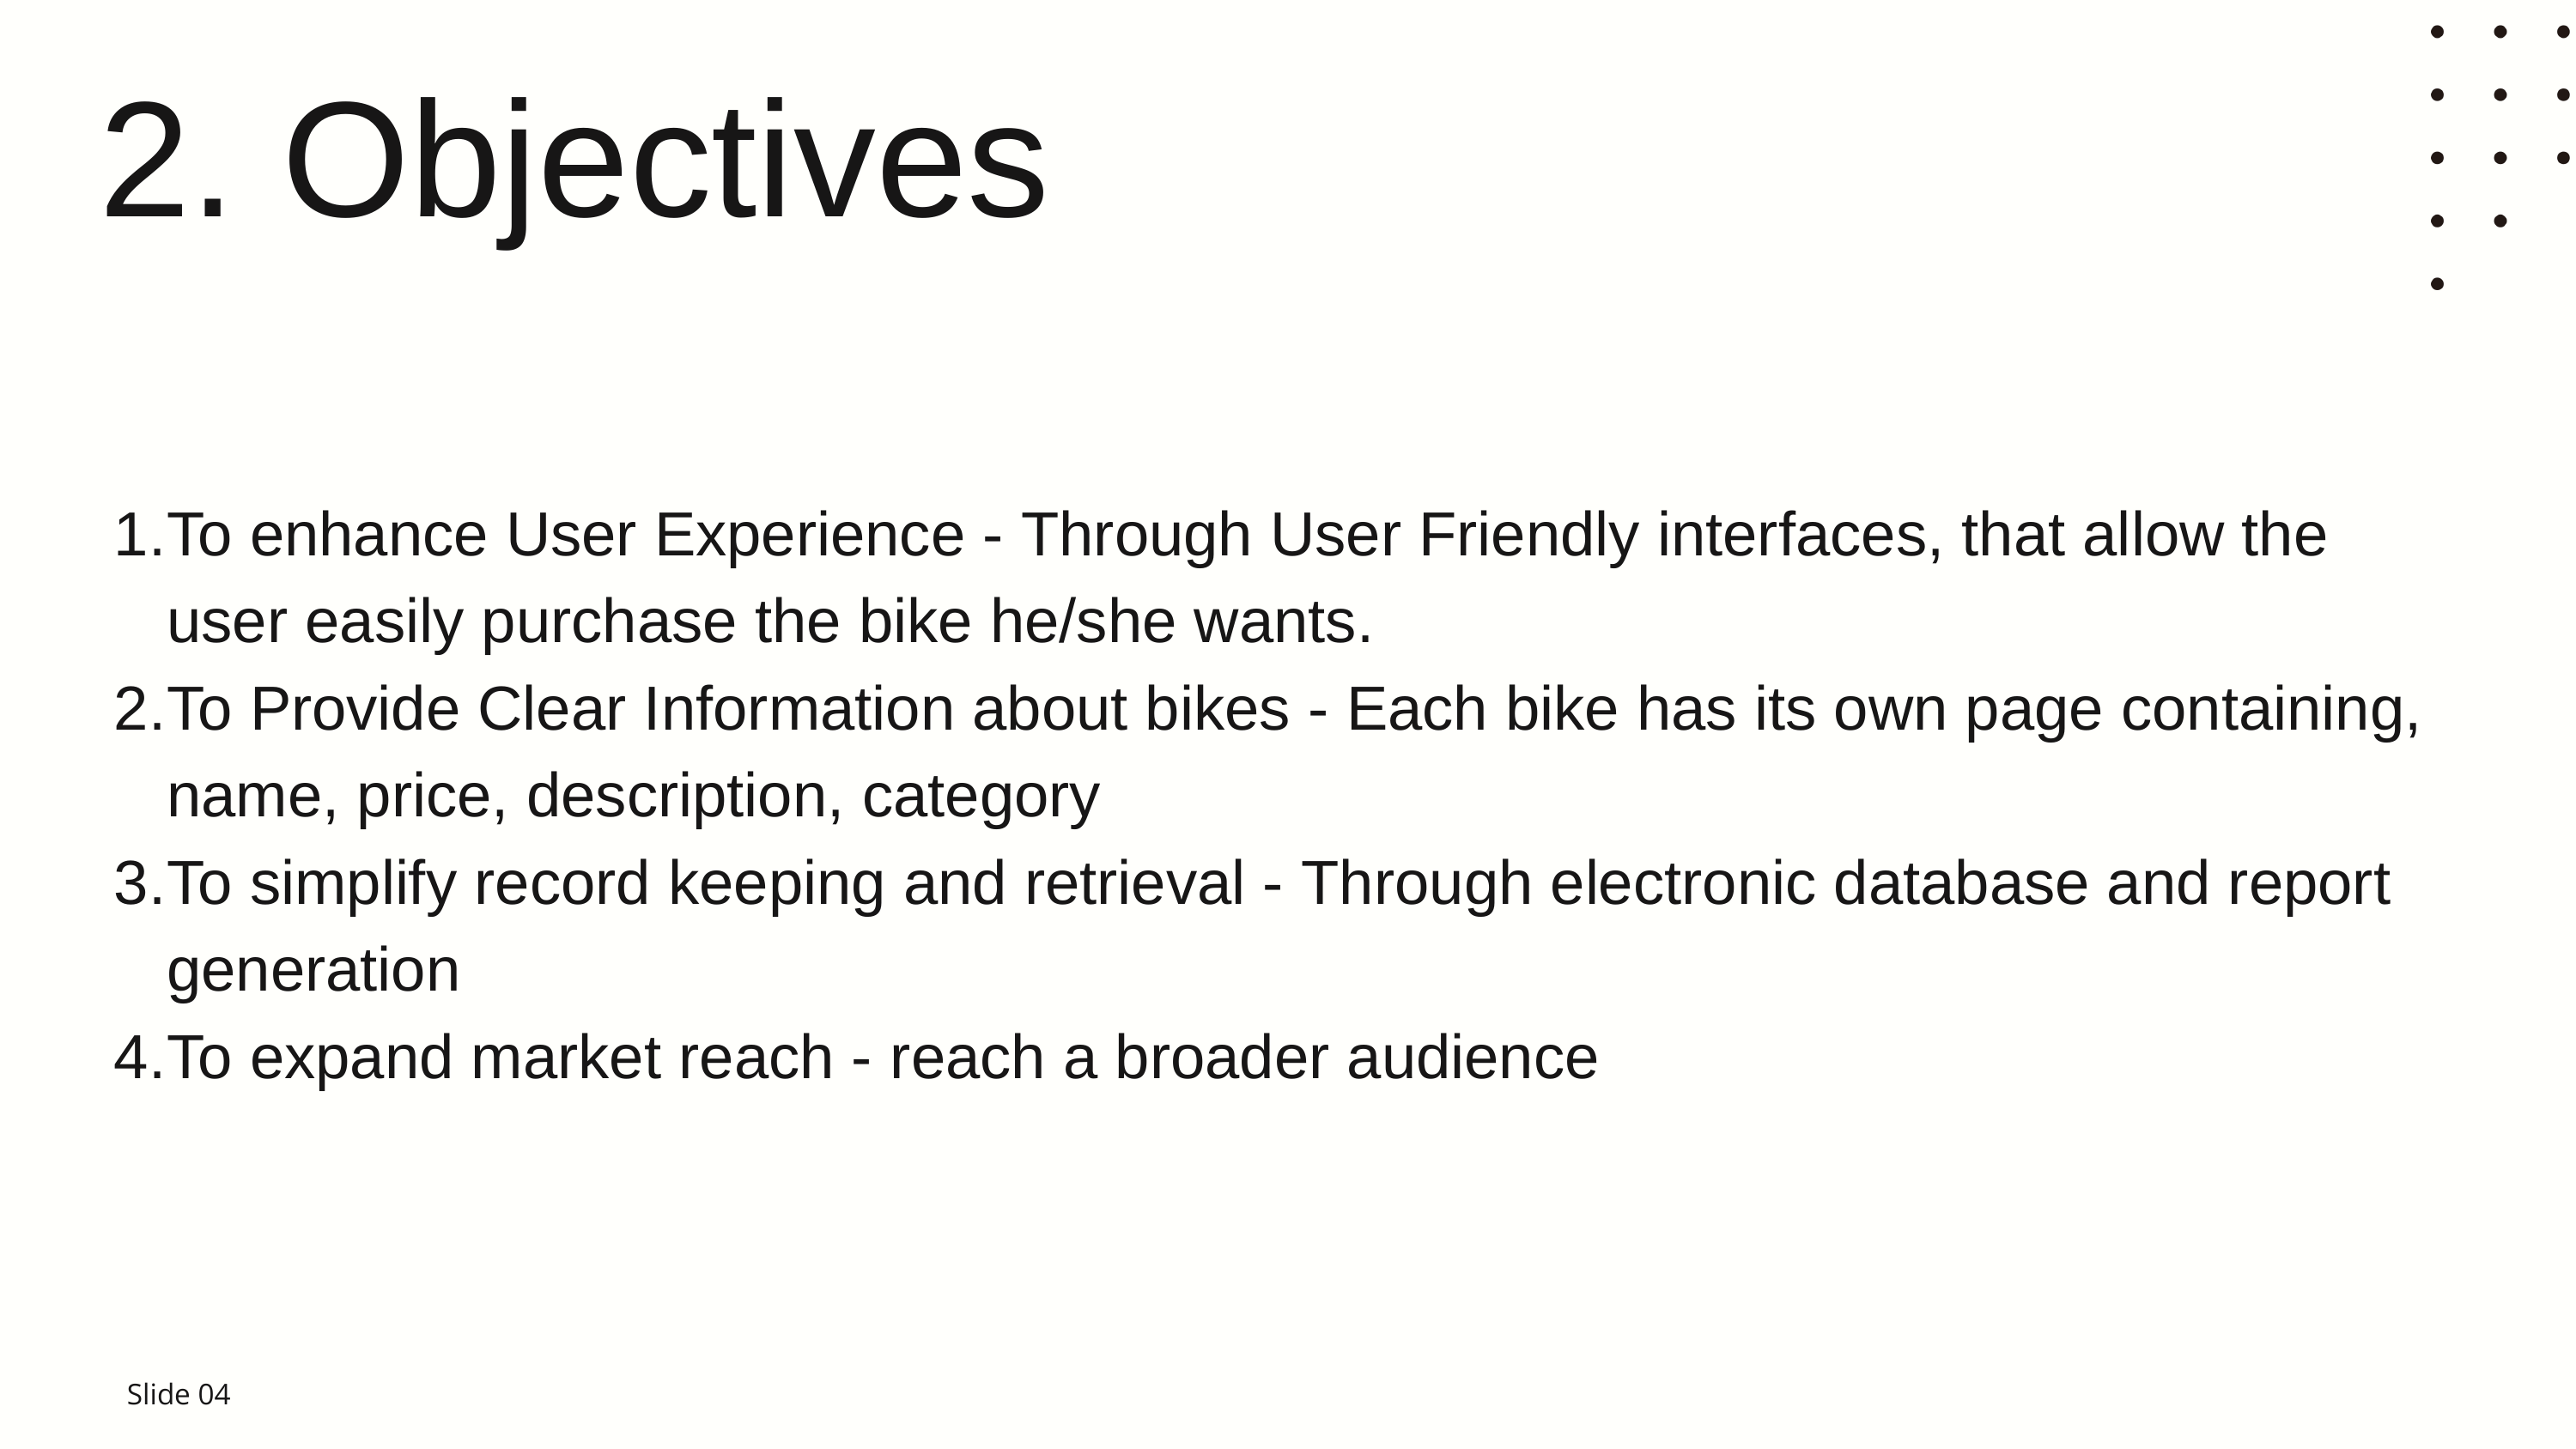

2. Objectives
To enhance User Experience - Through User Friendly interfaces, that allow the user easily purchase the bike he/she wants.
To Provide Clear Information about bikes - Each bike has its own page containing, name, price, description, category
To simplify record keeping and retrieval - Through electronic database and report generation
To expand market reach - reach a broader audience
Slide 04